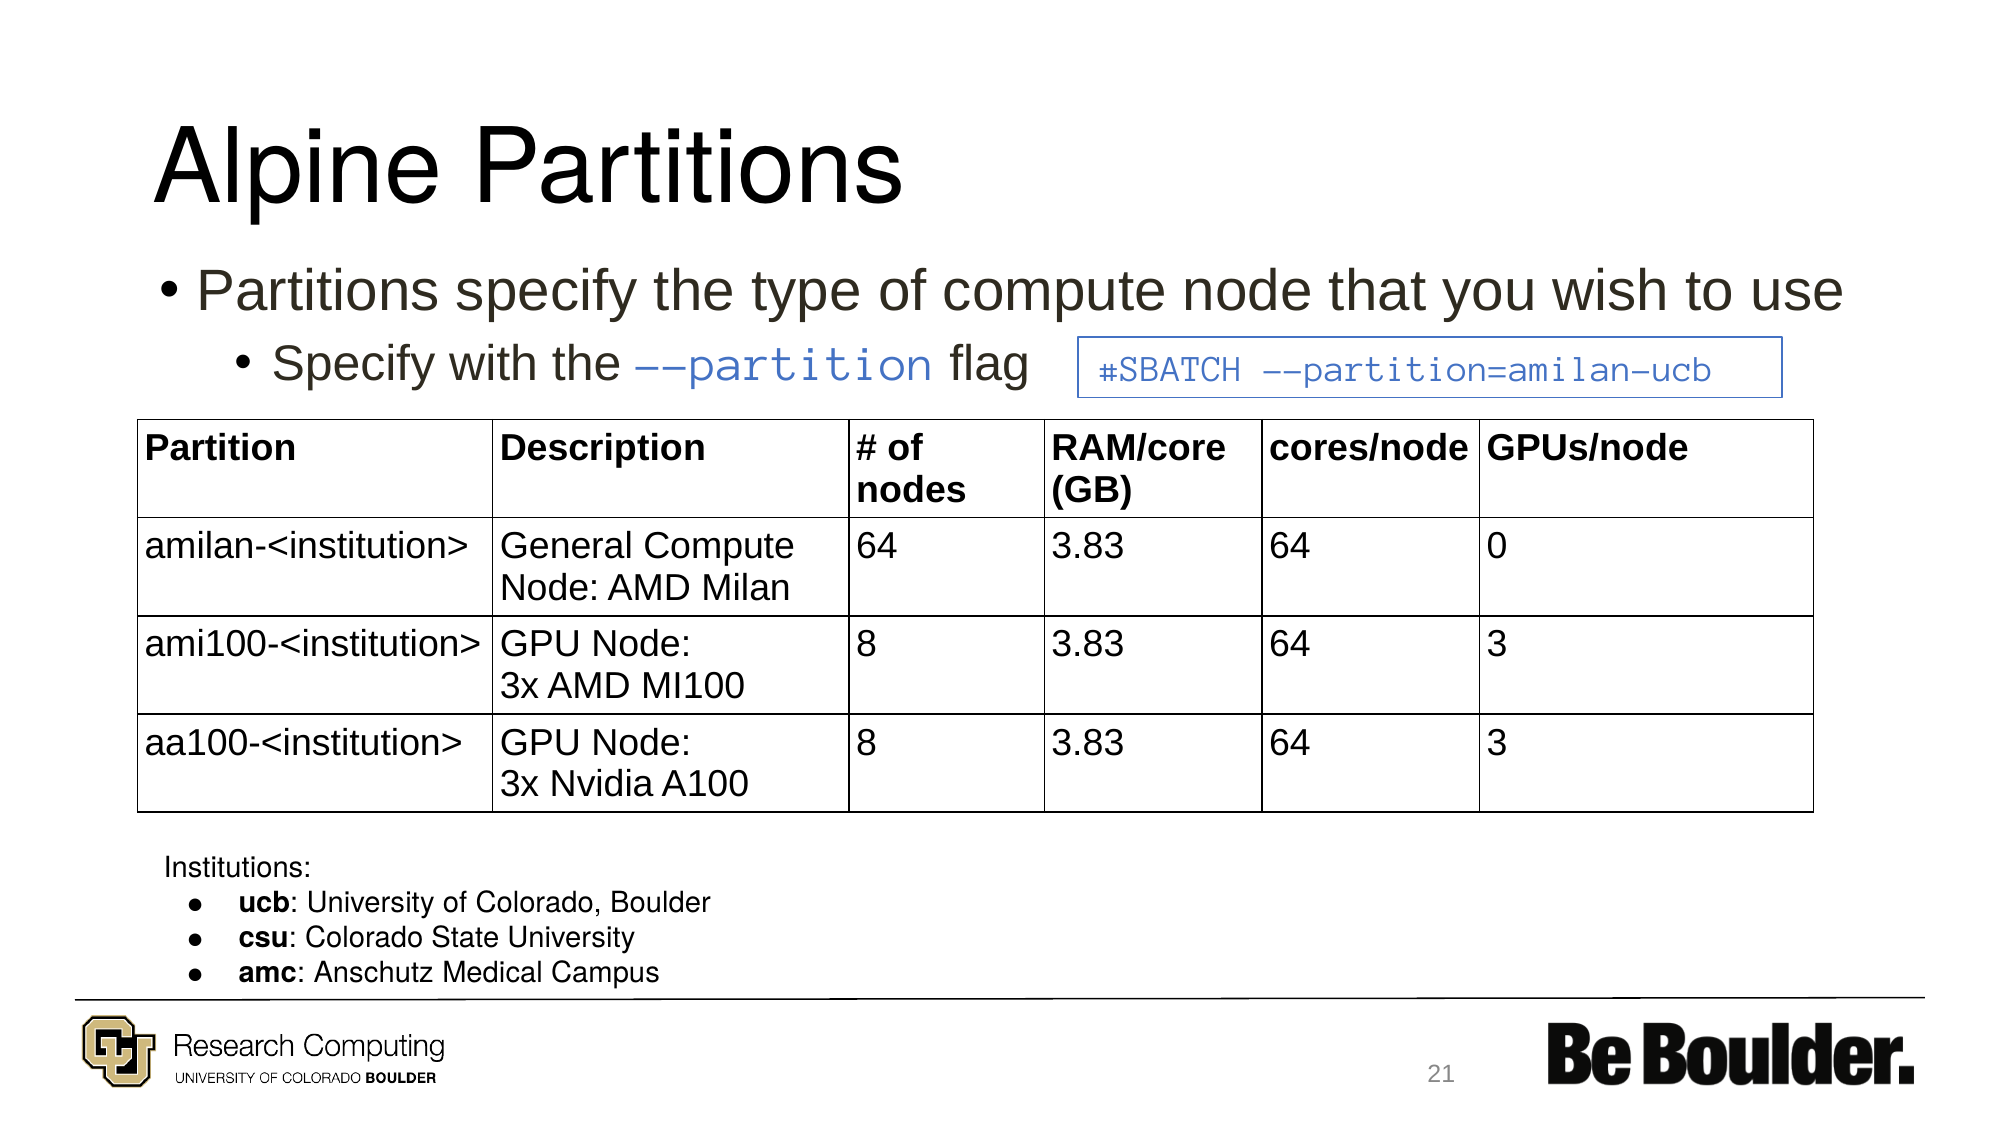

# Alpine Partitions
Partitions specify the type of compute node that you wish to use
Specify with the --partition flag
#SBATCH --partition=amilan-ucb
| Partition | Description | # of nodes | RAM/core (GB) | cores/node | GPUs/node |
| --- | --- | --- | --- | --- | --- |
| amilan-<institution> | General Compute Node: AMD Milan | 64 | 3.83 | 64 | 0 |
| ami100-<institution> | GPU Node: 3x AMD MI100 | 8 | 3.83 | 64 | 3 |
| aa100-<institution> | GPU Node: 3x Nvidia A100 | 8 | 3.83 | 64 | 3 |
Institutions:
ucb: University of Colorado, Boulder
csu: Colorado State University
amc: Anschutz Medical Campus
21